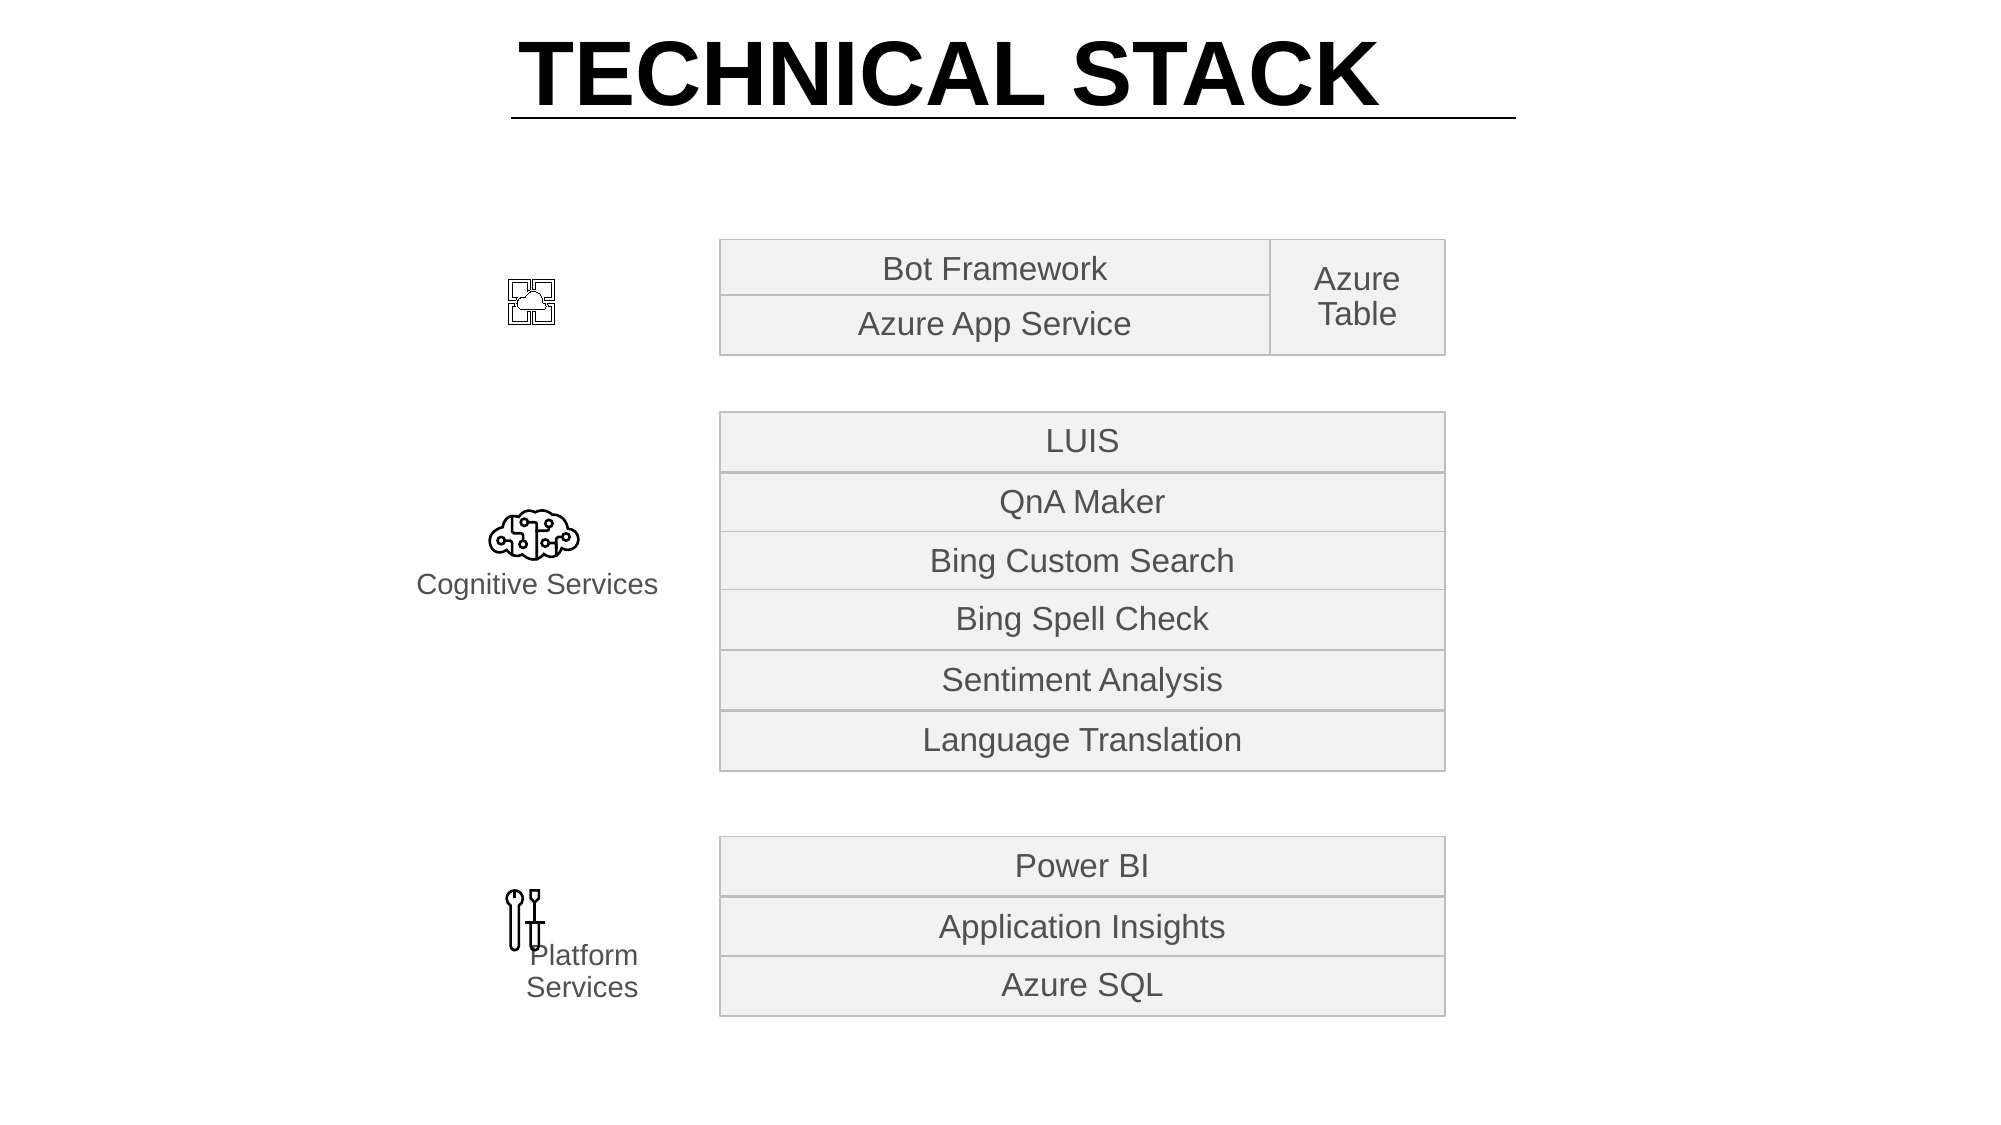

Technical Stack
Azure Table
Bot Framework

Azure App Service

LUIS
QnA Maker

Bing Custom Search
Cognitive Services
Bing Spell Check
Sentiment Analysis
Language Translation
Power BI

Application Insights
Platform Services
Azure SQL